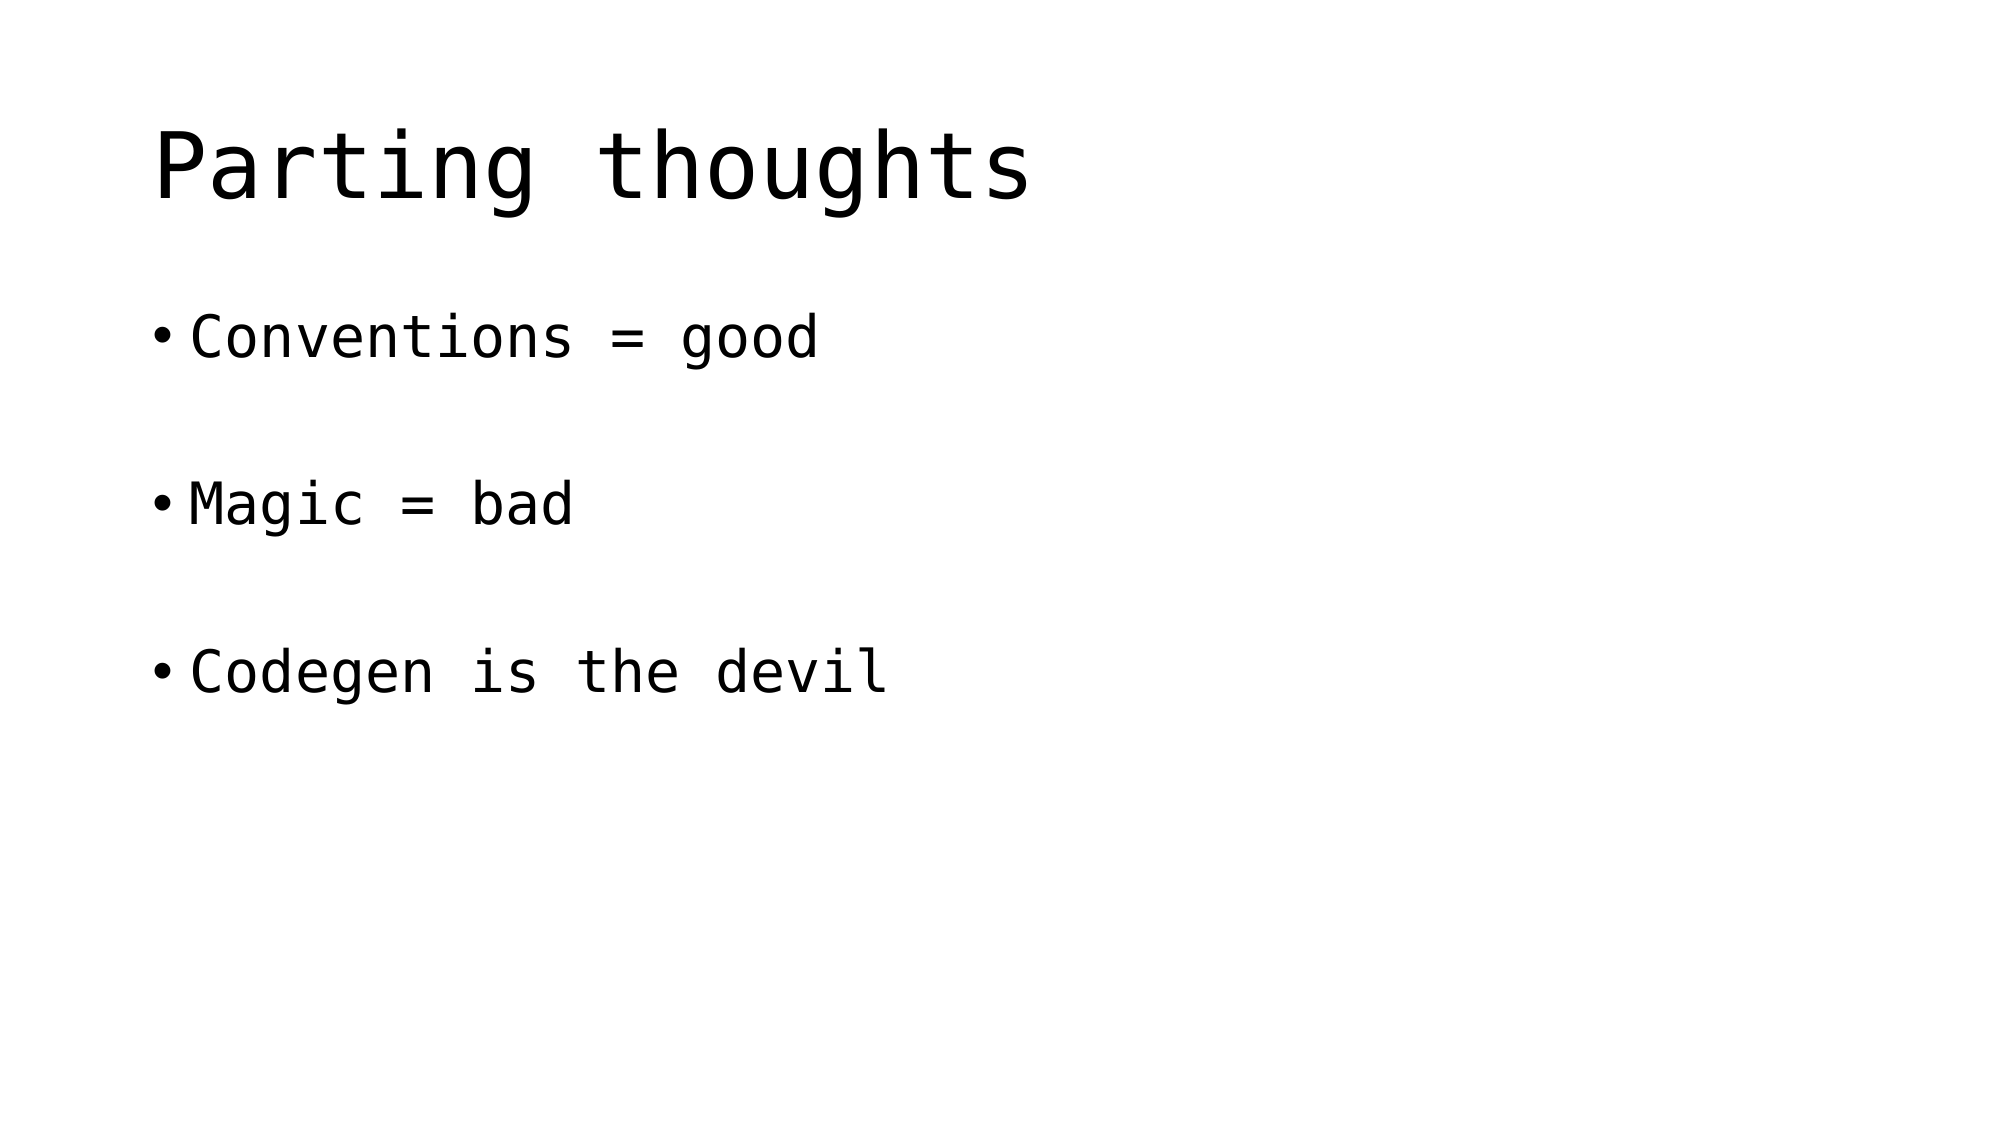

# Parting thoughts
Conventions = good

Magic = bad

Codegen is the devil